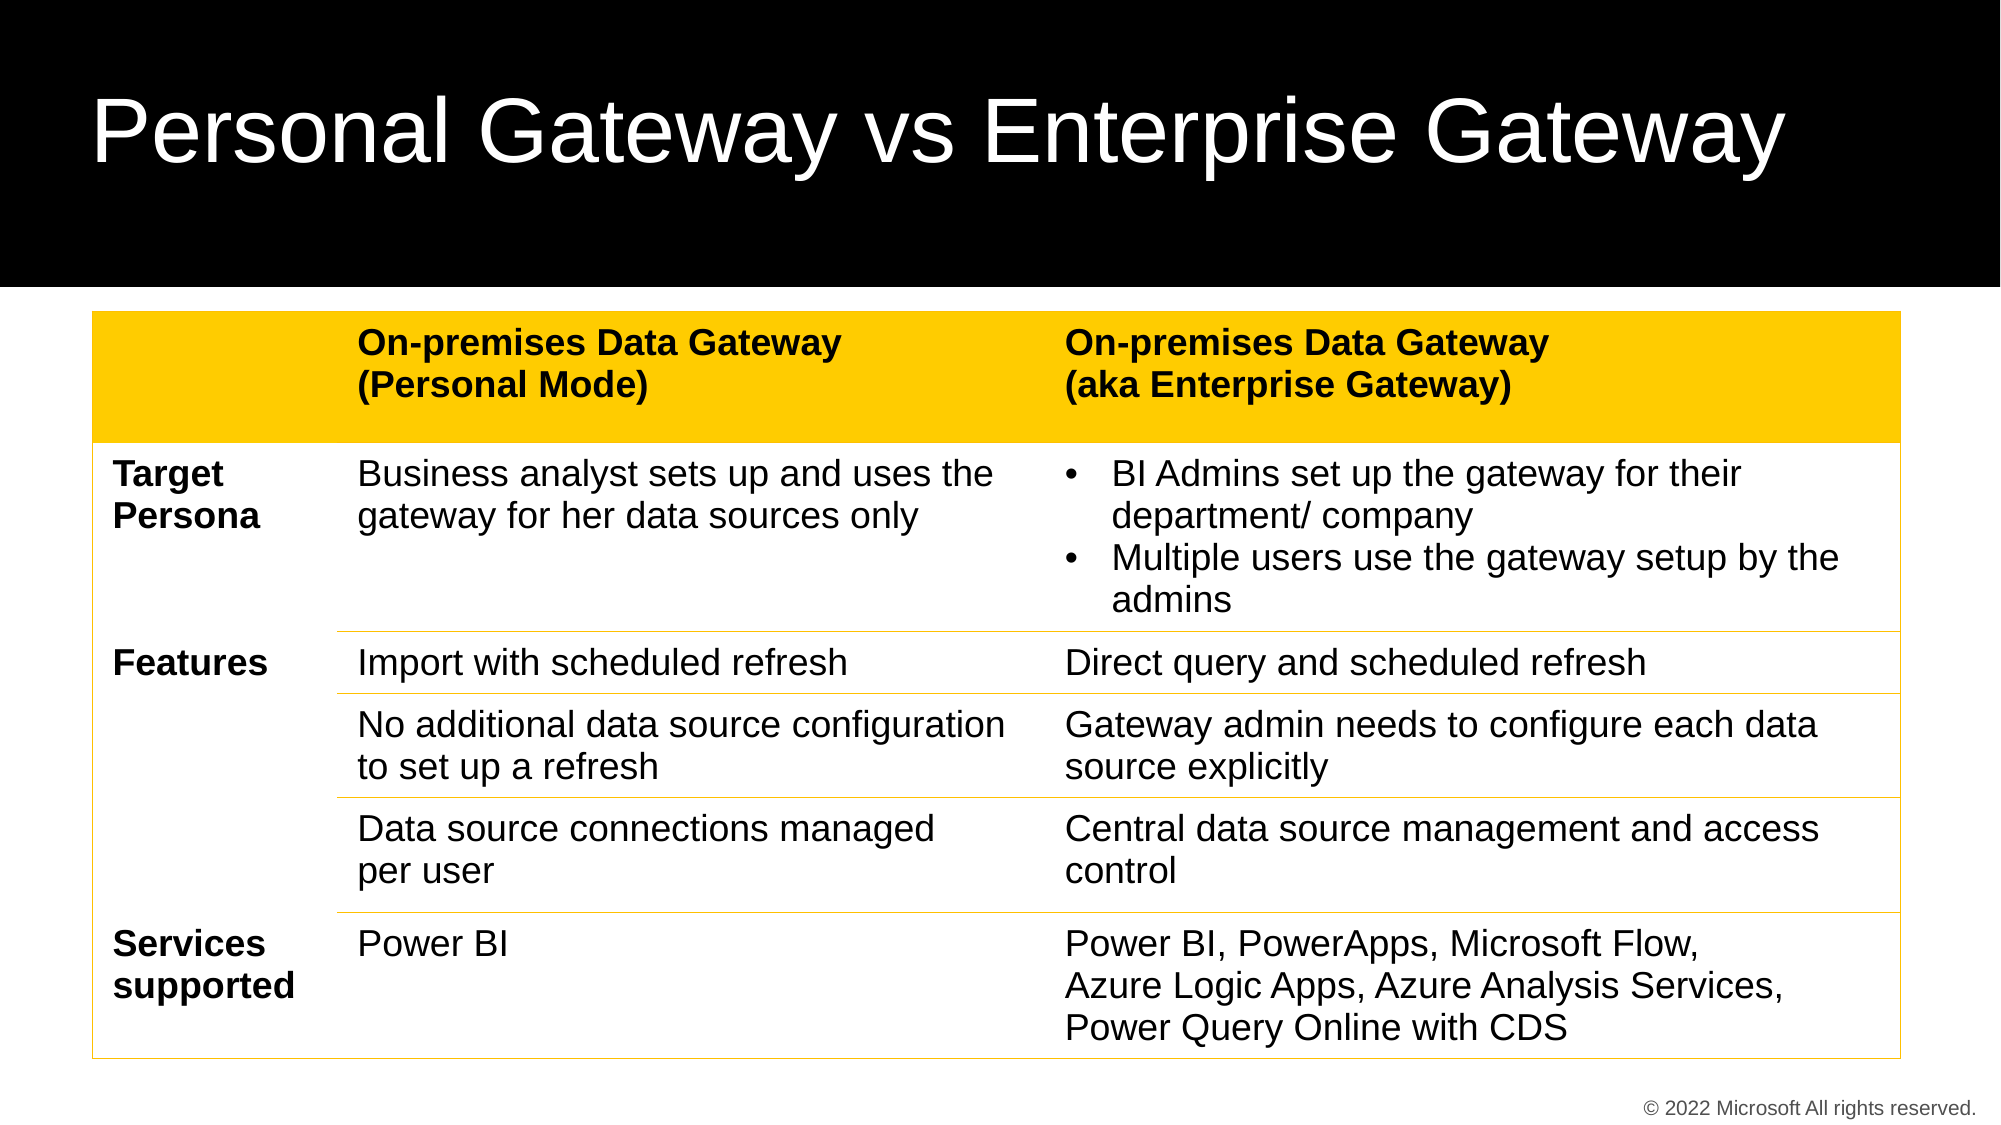

# Personal Gateway vs Enterprise Gateway

|  | On-premises Data Gateway (Personal Mode) | On-premises Data Gateway (aka Enterprise Gateway) |
| --- | --- | --- |
| Target Persona | Business analyst sets up and uses the gateway for her data sources only | BI Admins set up the gateway for their department/ company Multiple users use the gateway setup by the admins |
| Features | Import with scheduled refresh | Direct query and scheduled refresh |
|  | No additional data source configuration to set up a refresh | Gateway admin needs to configure each data source explicitly |
|  | Data source connections managed per user | Central data source management and access control |
| Services supported | Power BI | Power BI, PowerApps, Microsoft Flow, Azure Logic Apps, Azure Analysis Services, Power Query Online with CDS |
© 2022 Microsoft All rights reserved.